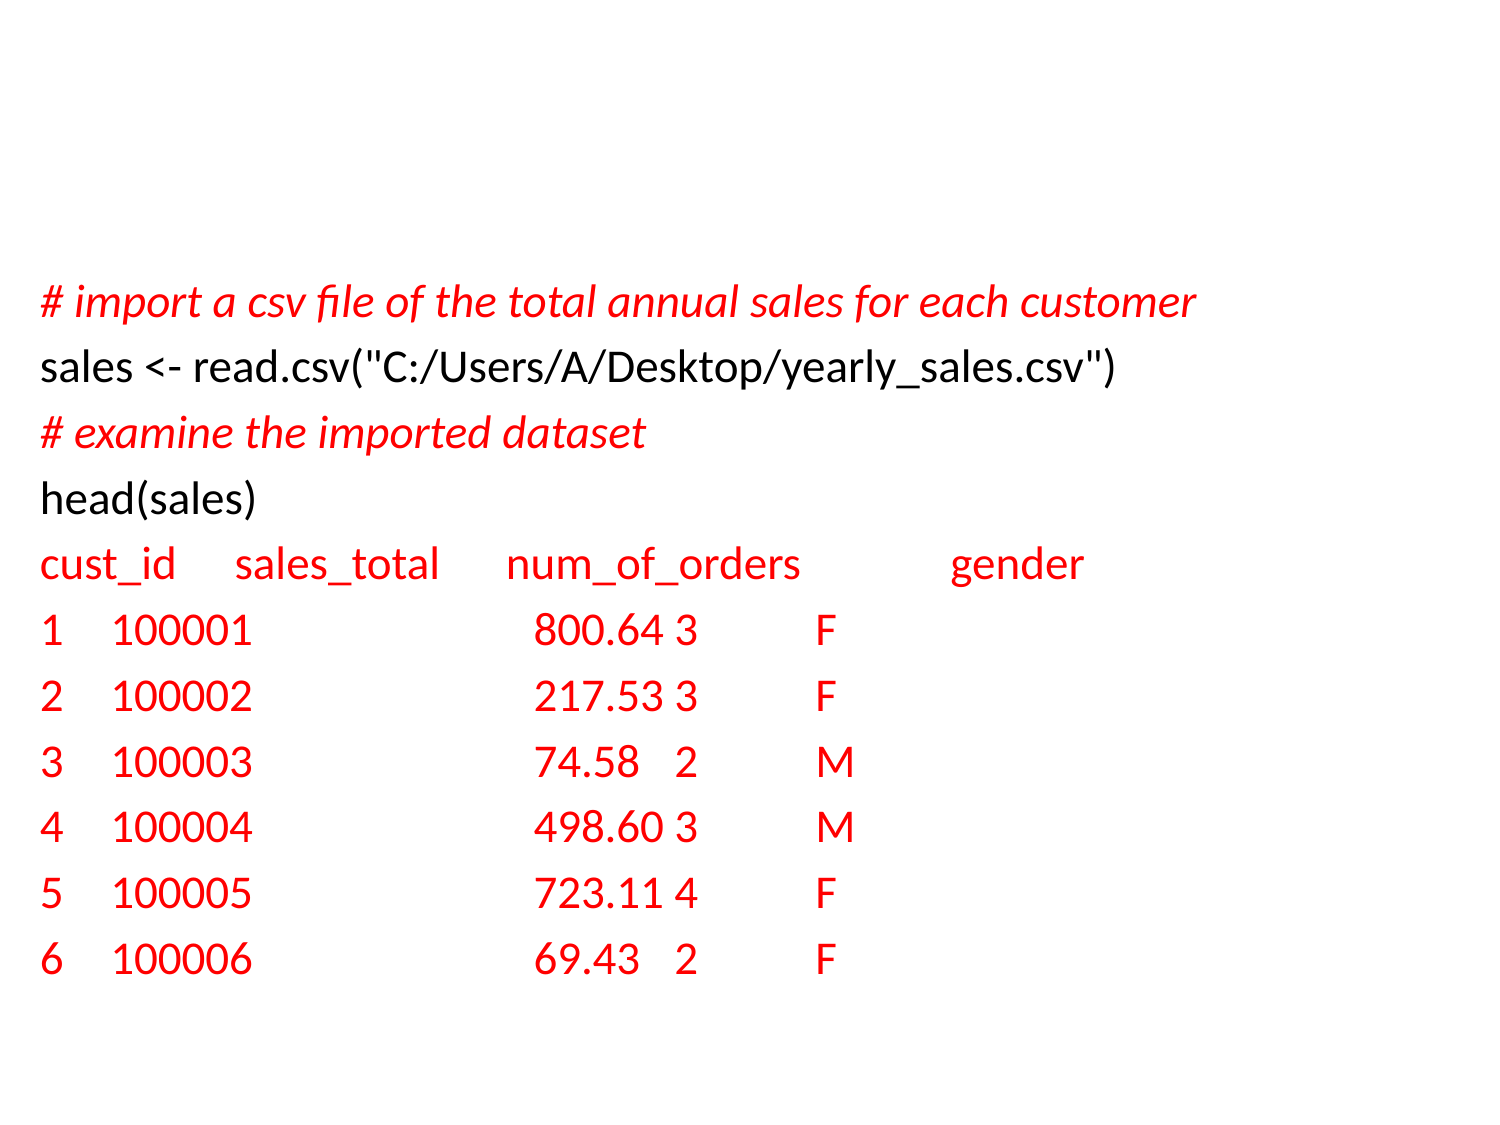

#
# import a csv file of the total annual sales for each customer
sales <- read.csv("C:/Users/A/Desktop/yearly_sales.csv")
# examine the imported dataset
head(sales)
cust_id		     sales_total		    num_of_orders	      gender
100001		800.64				3		F
100002		217.53				3		F
100003		74.58				2		M
100004		498.60				3		M
100005		723.11				4		F
100006		69.43				2		F